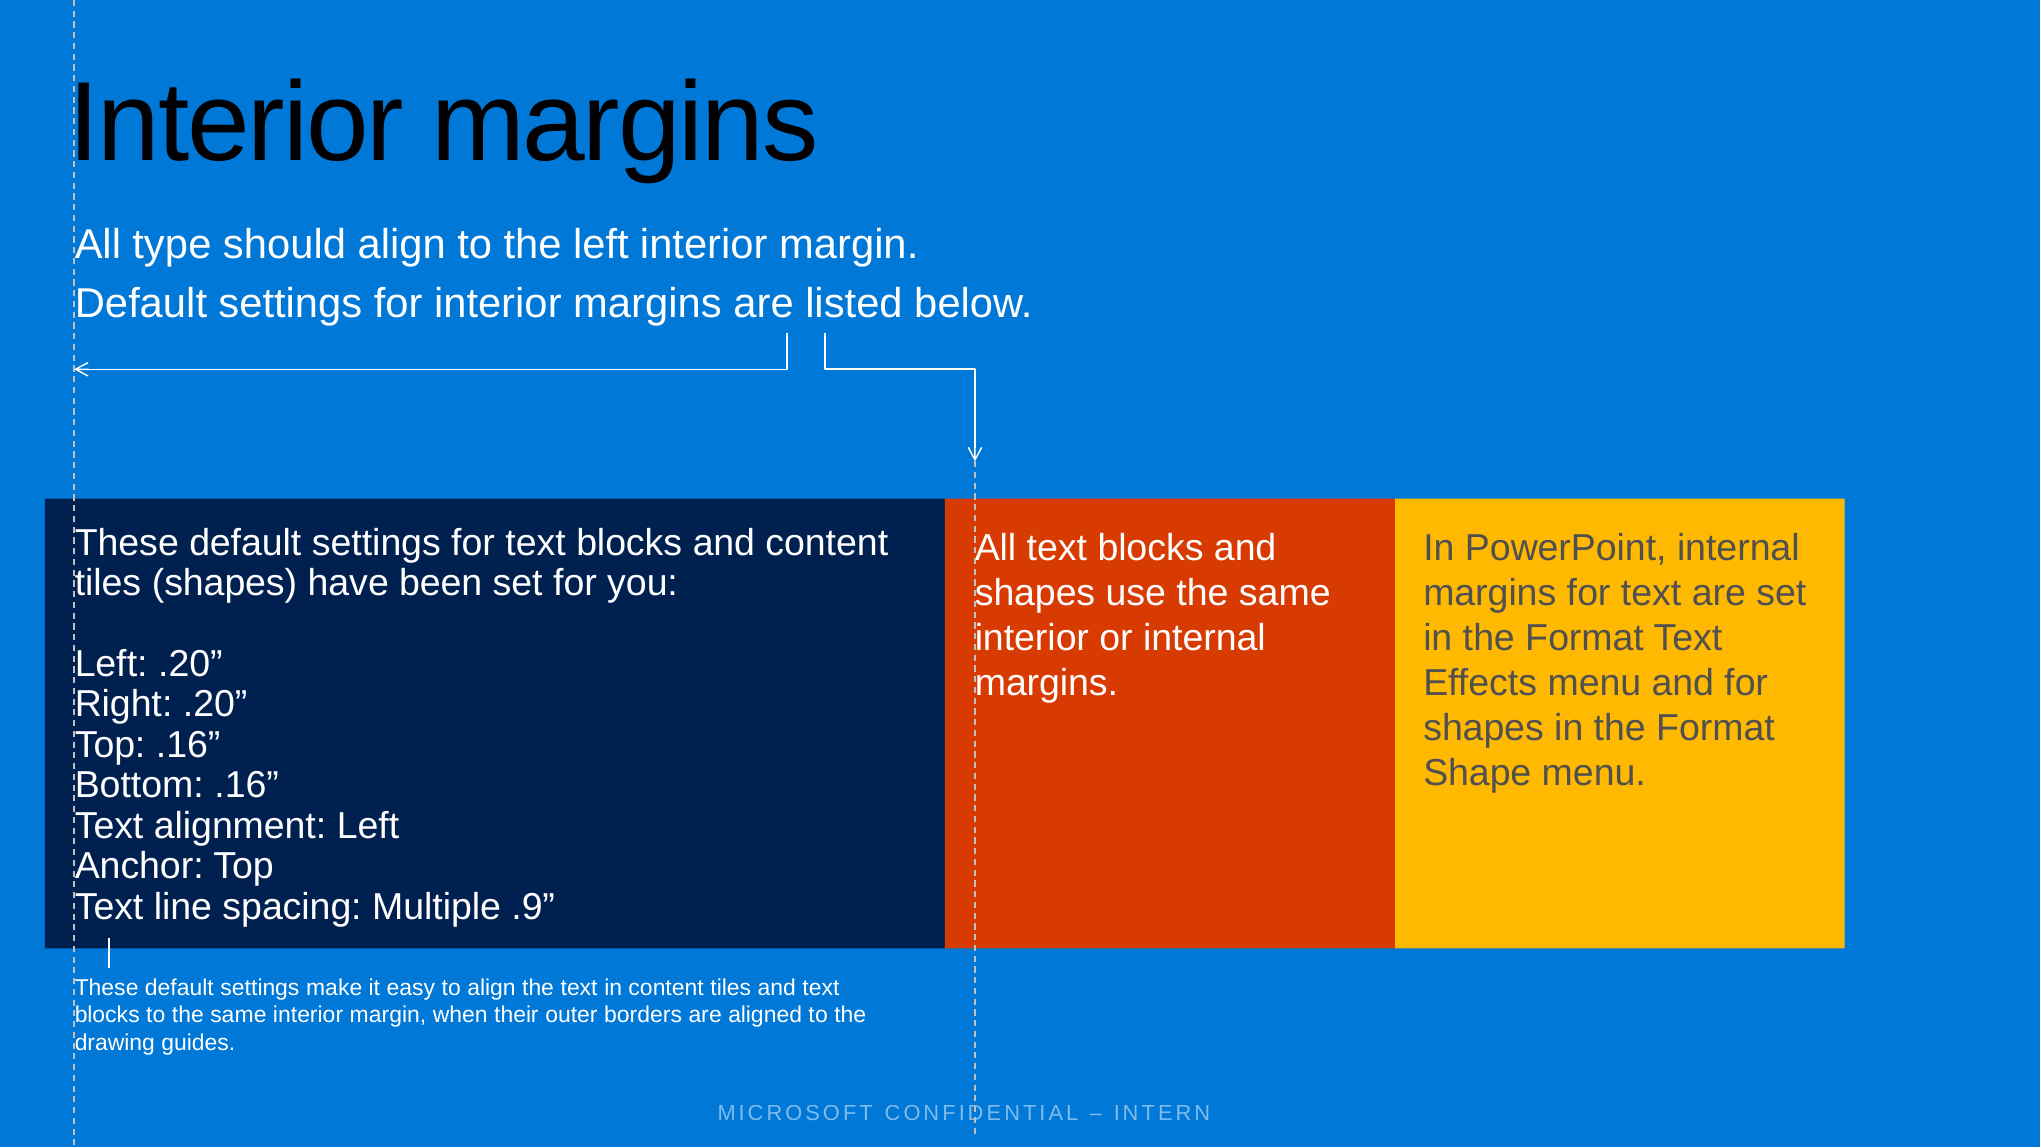

# Interior margins
All type should align to the left interior margin.
Default settings for interior margins are listed below.

These default settings for text blocks and content tiles (shapes) have been set for you:

Left: .20”
Right: .20”
Top: .16”
Bottom: .16”
Text alignment: Left
Anchor: Top
Text line spacing: Multiple .9”
All text blocks and shapes use the same interior or internal margins.
In PowerPoint, internal margins for text are set in the Format Text Effects menu and for shapes in the Format Shape menu.
These default settings make it easy to align the text in content tiles and text blocks to the same interior margin, when their outer borders are aligned to the drawing guides.